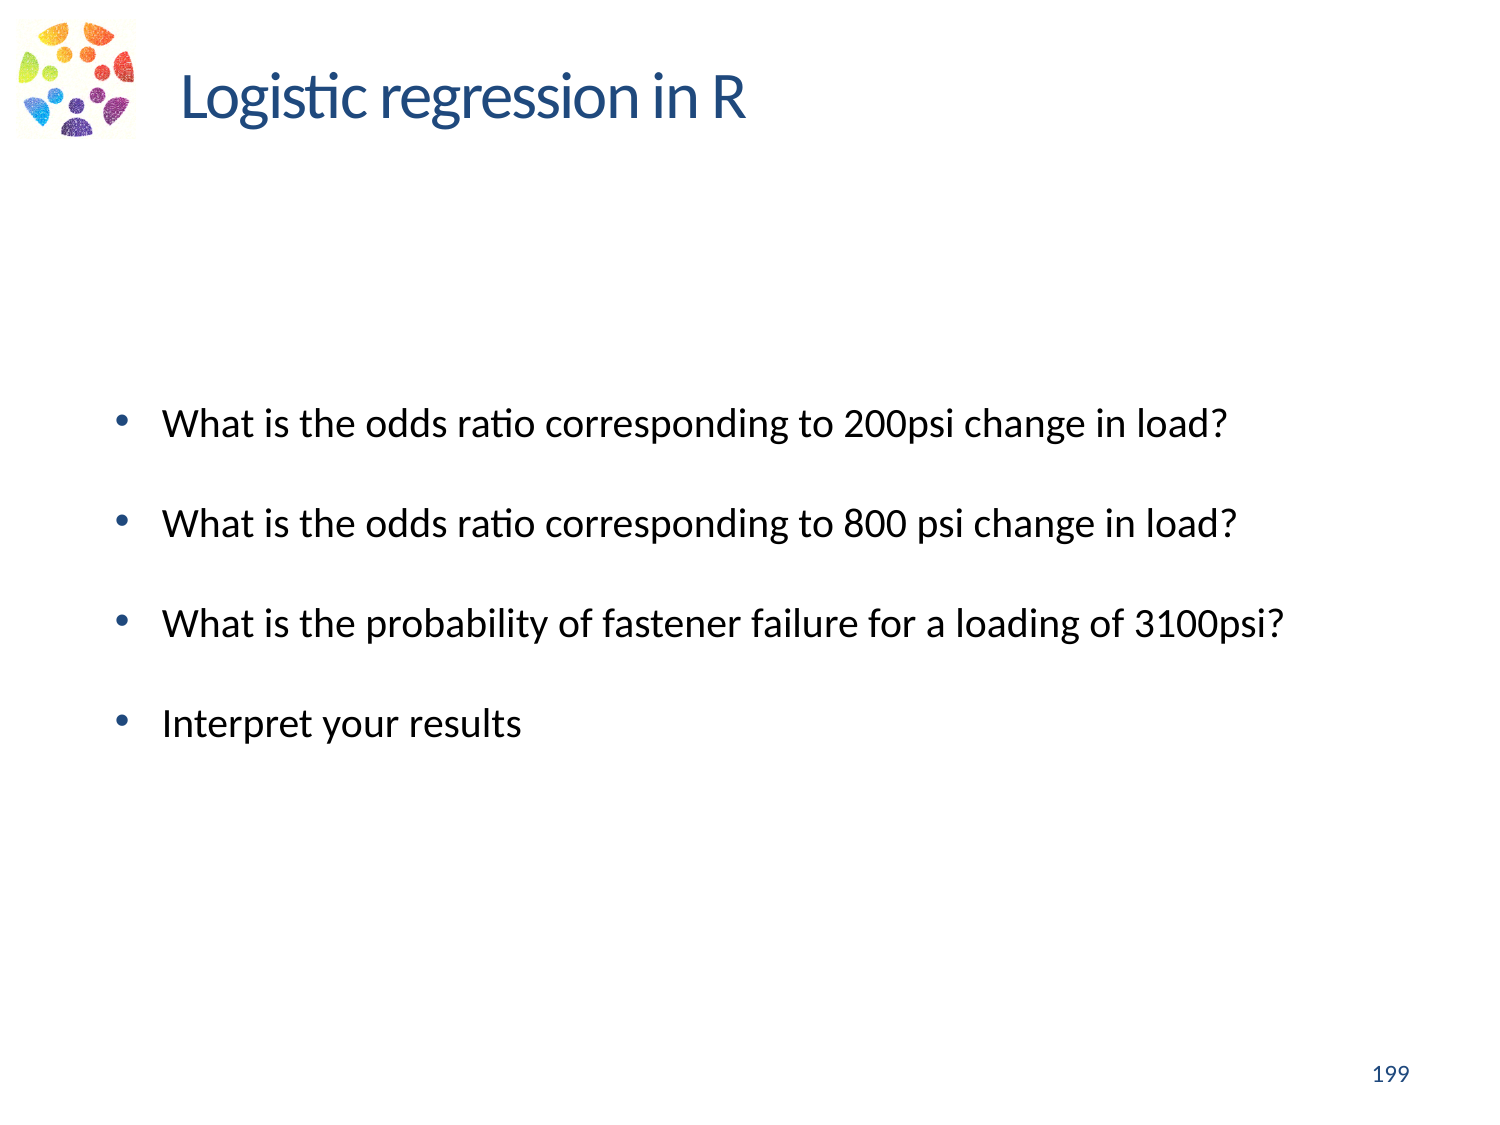

Logistic regression in R
What is the odds ratio corresponding to 200psi change in load?
What is the odds ratio corresponding to 800 psi change in load?
What is the probability of fastener failure for a loading of 3100psi?
Interpret your results

199